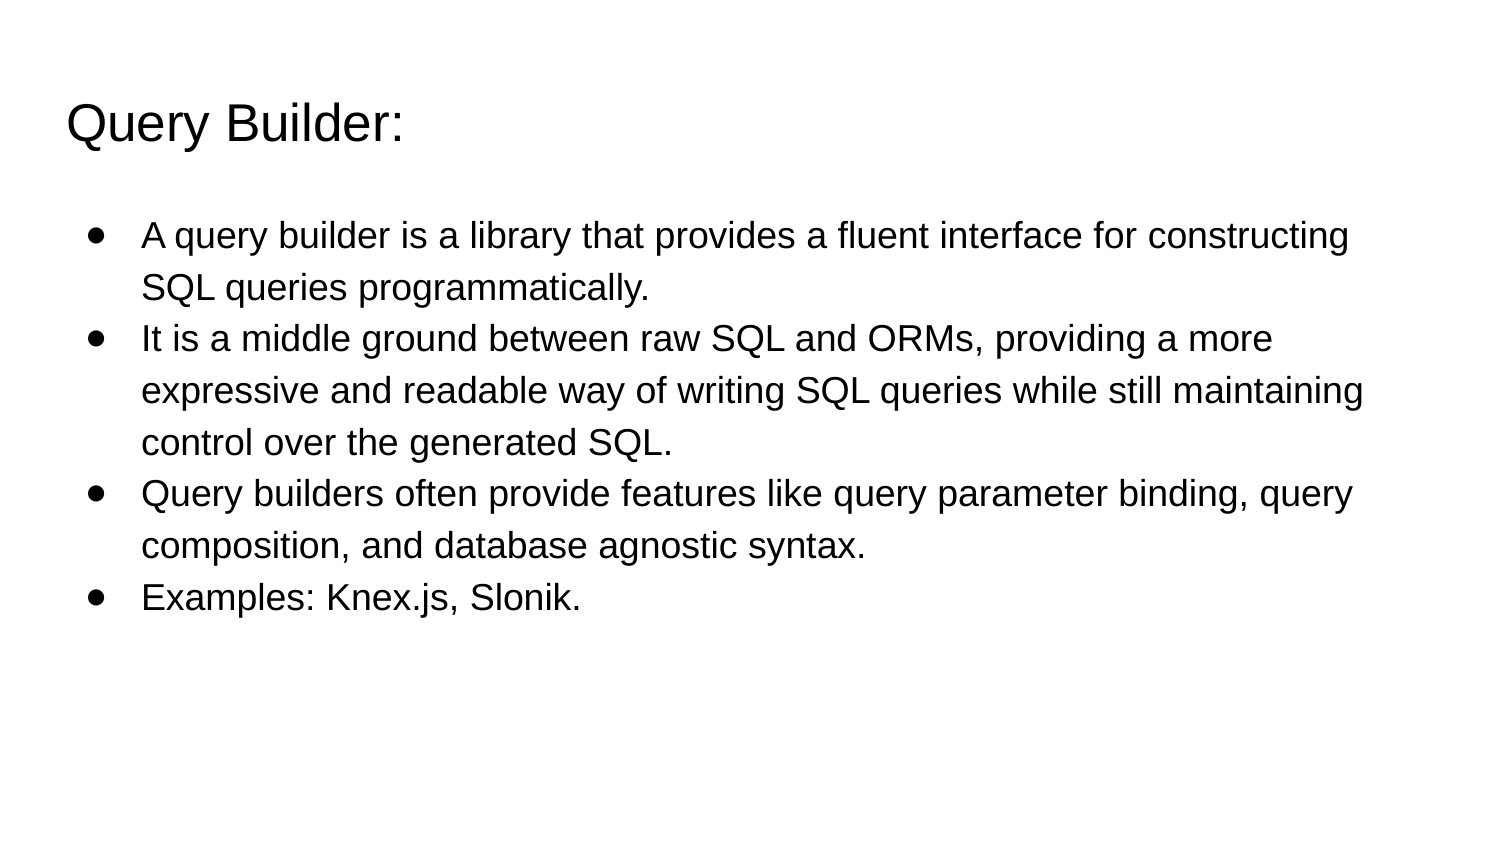

# Query Builder:
A query builder is a library that provides a fluent interface for constructing SQL queries programmatically.
It is a middle ground between raw SQL and ORMs, providing a more expressive and readable way of writing SQL queries while still maintaining control over the generated SQL.
Query builders often provide features like query parameter binding, query composition, and database agnostic syntax.
Examples: Knex.js, Slonik.